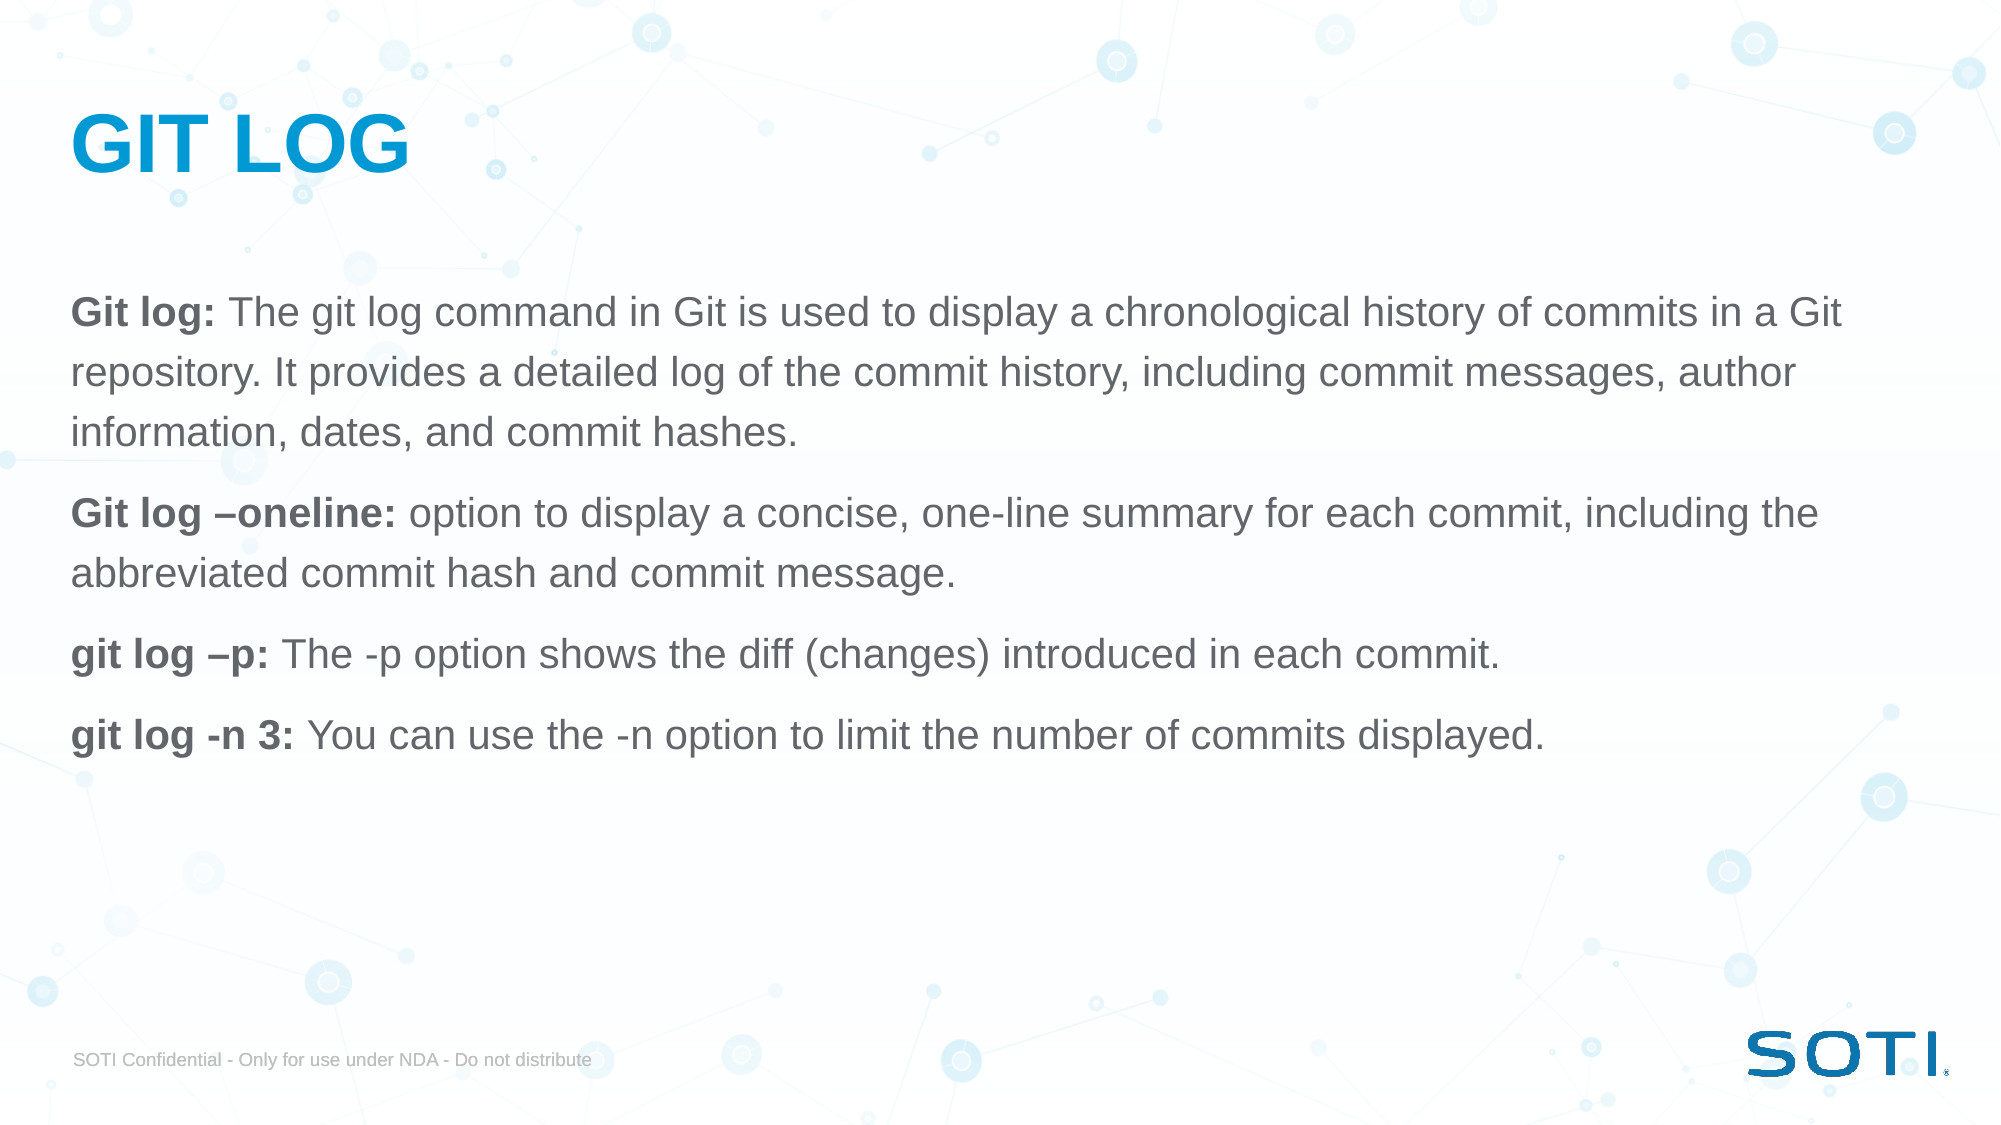

# GIT LOG
Git log: The git log command in Git is used to display a chronological history of commits in a Git repository. It provides a detailed log of the commit history, including commit messages, author information, dates, and commit hashes.
Git log –oneline: option to display a concise, one-line summary for each commit, including the abbreviated commit hash and commit message.
git log –p: The -p option shows the diff (changes) introduced in each commit.
git log -n 3: You can use the -n option to limit the number of commits displayed.